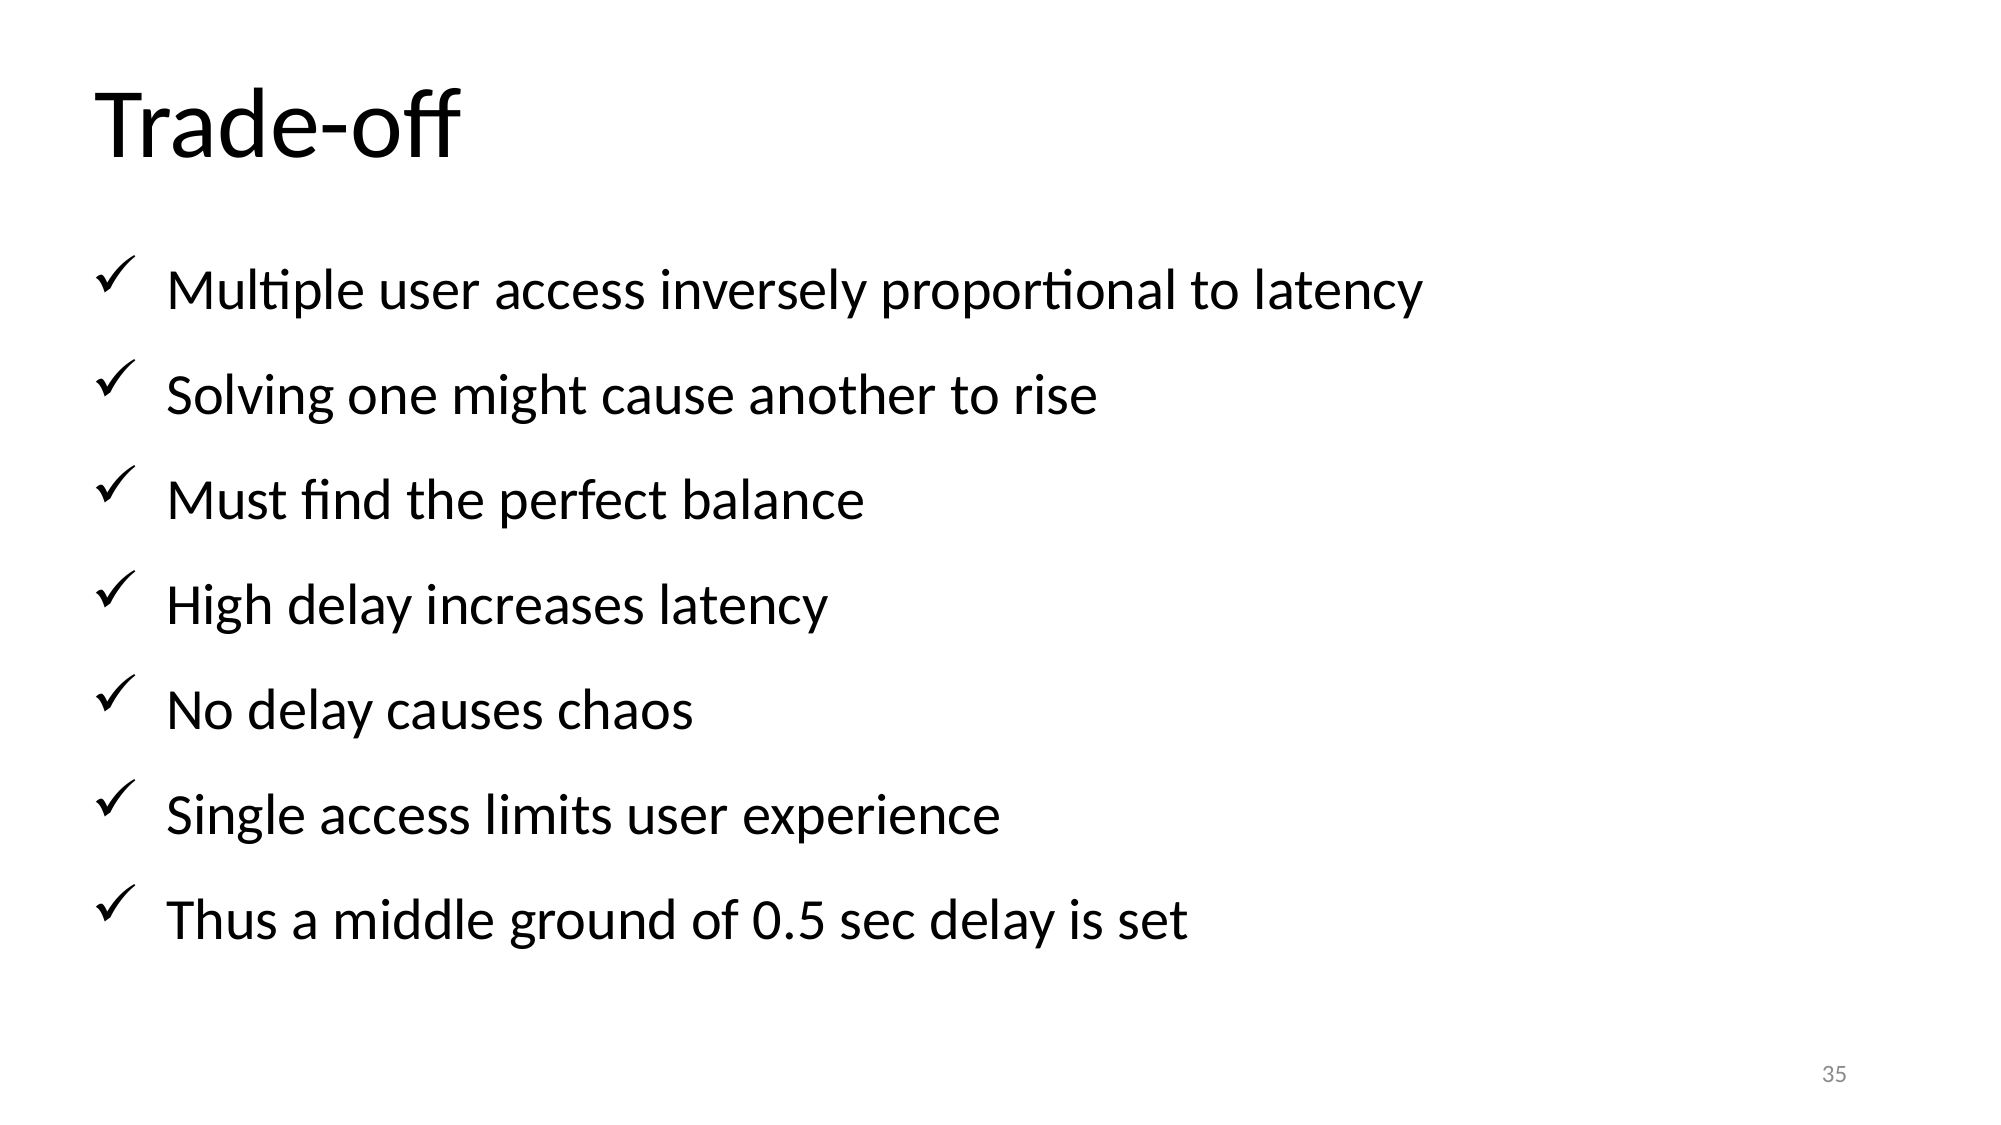

Trade-off
Multiple user access inversely proportional to latency
Solving one might cause another to rise
Must find the perfect balance
High delay increases latency
No delay causes chaos
Single access limits user experience
Thus a middle ground of 0.5 sec delay is set
35